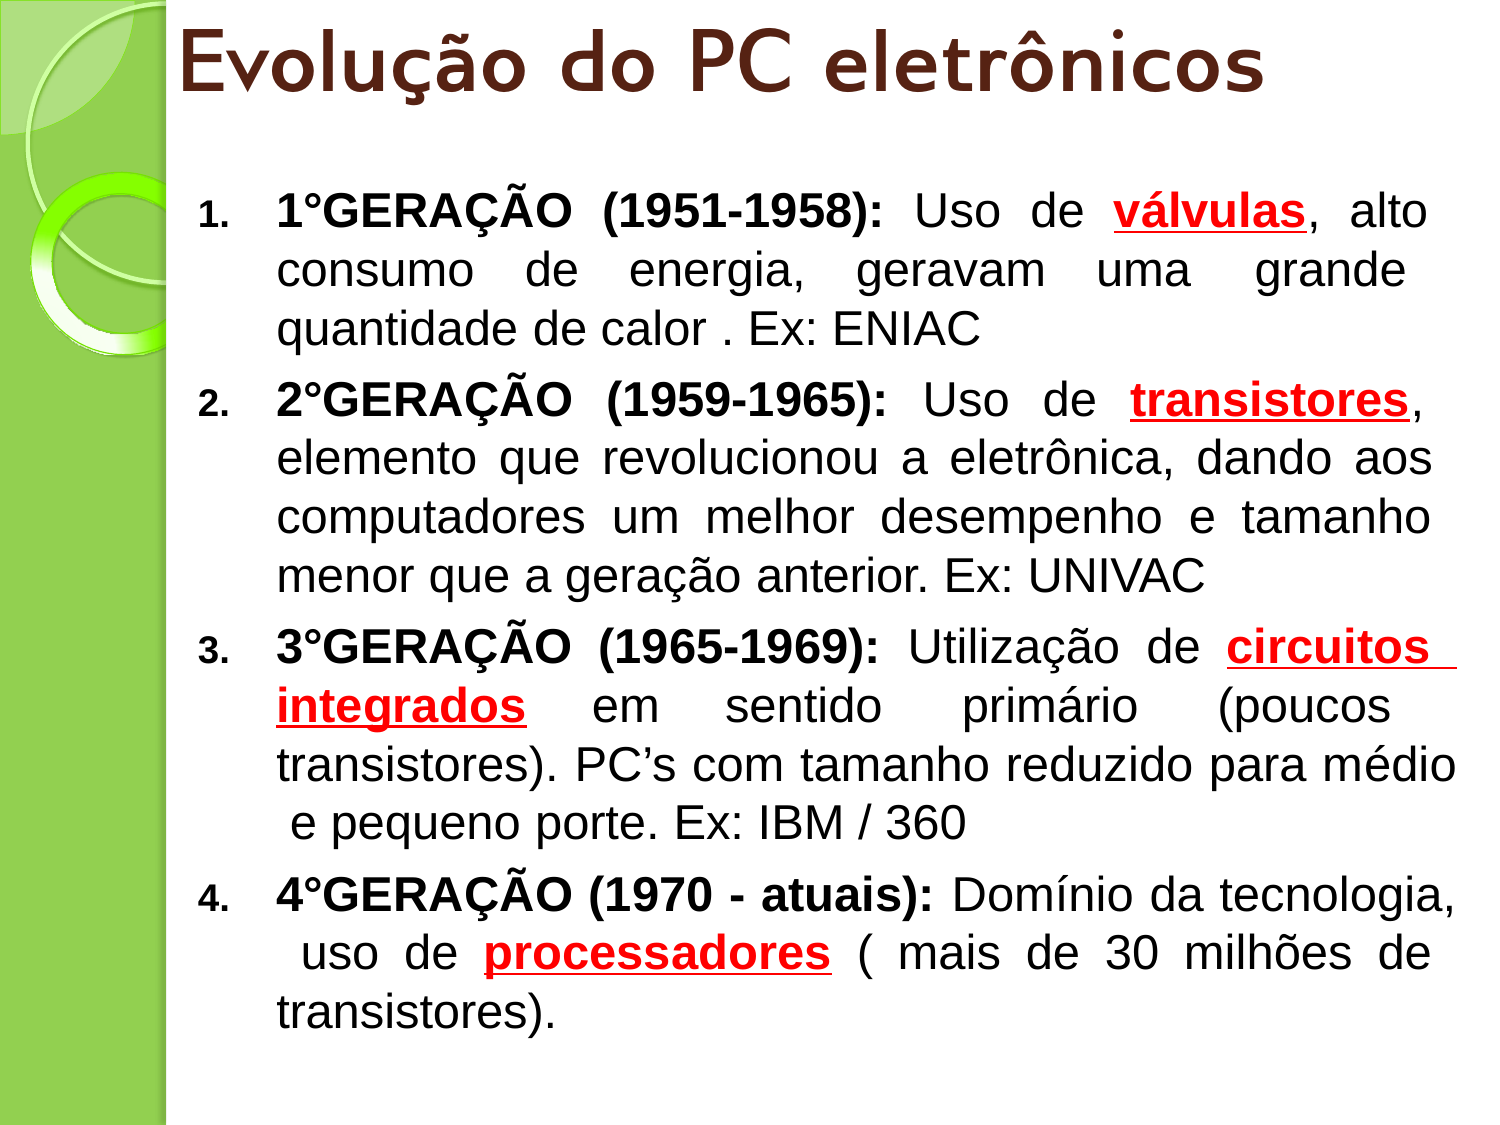

# Evolução do PC eletrônicos
1°GERAÇÃO (1951-1958): Uso de válvulas, alto  consumo de energia, geravam uma grande  quantidade de calor . Ex: ENIAC
2°GERAÇÃO (1959-1965): Uso de transistores,  elemento que revolucionou a eletrônica, dando aos  computadores um melhor desempenho e tamanho  menor que a geração anterior. Ex: UNIVAC
3°GERAÇÃO (1965-1969): Utilização de circuitos  integrados em sentido primário (poucos  transistores). PC’s com tamanho reduzido para médio  e pequeno porte. Ex: IBM / 360
4°GERAÇÃO (1970 - atuais): Domínio da tecnologia,  uso de processadores ( mais de 30 milhões de  transistores).